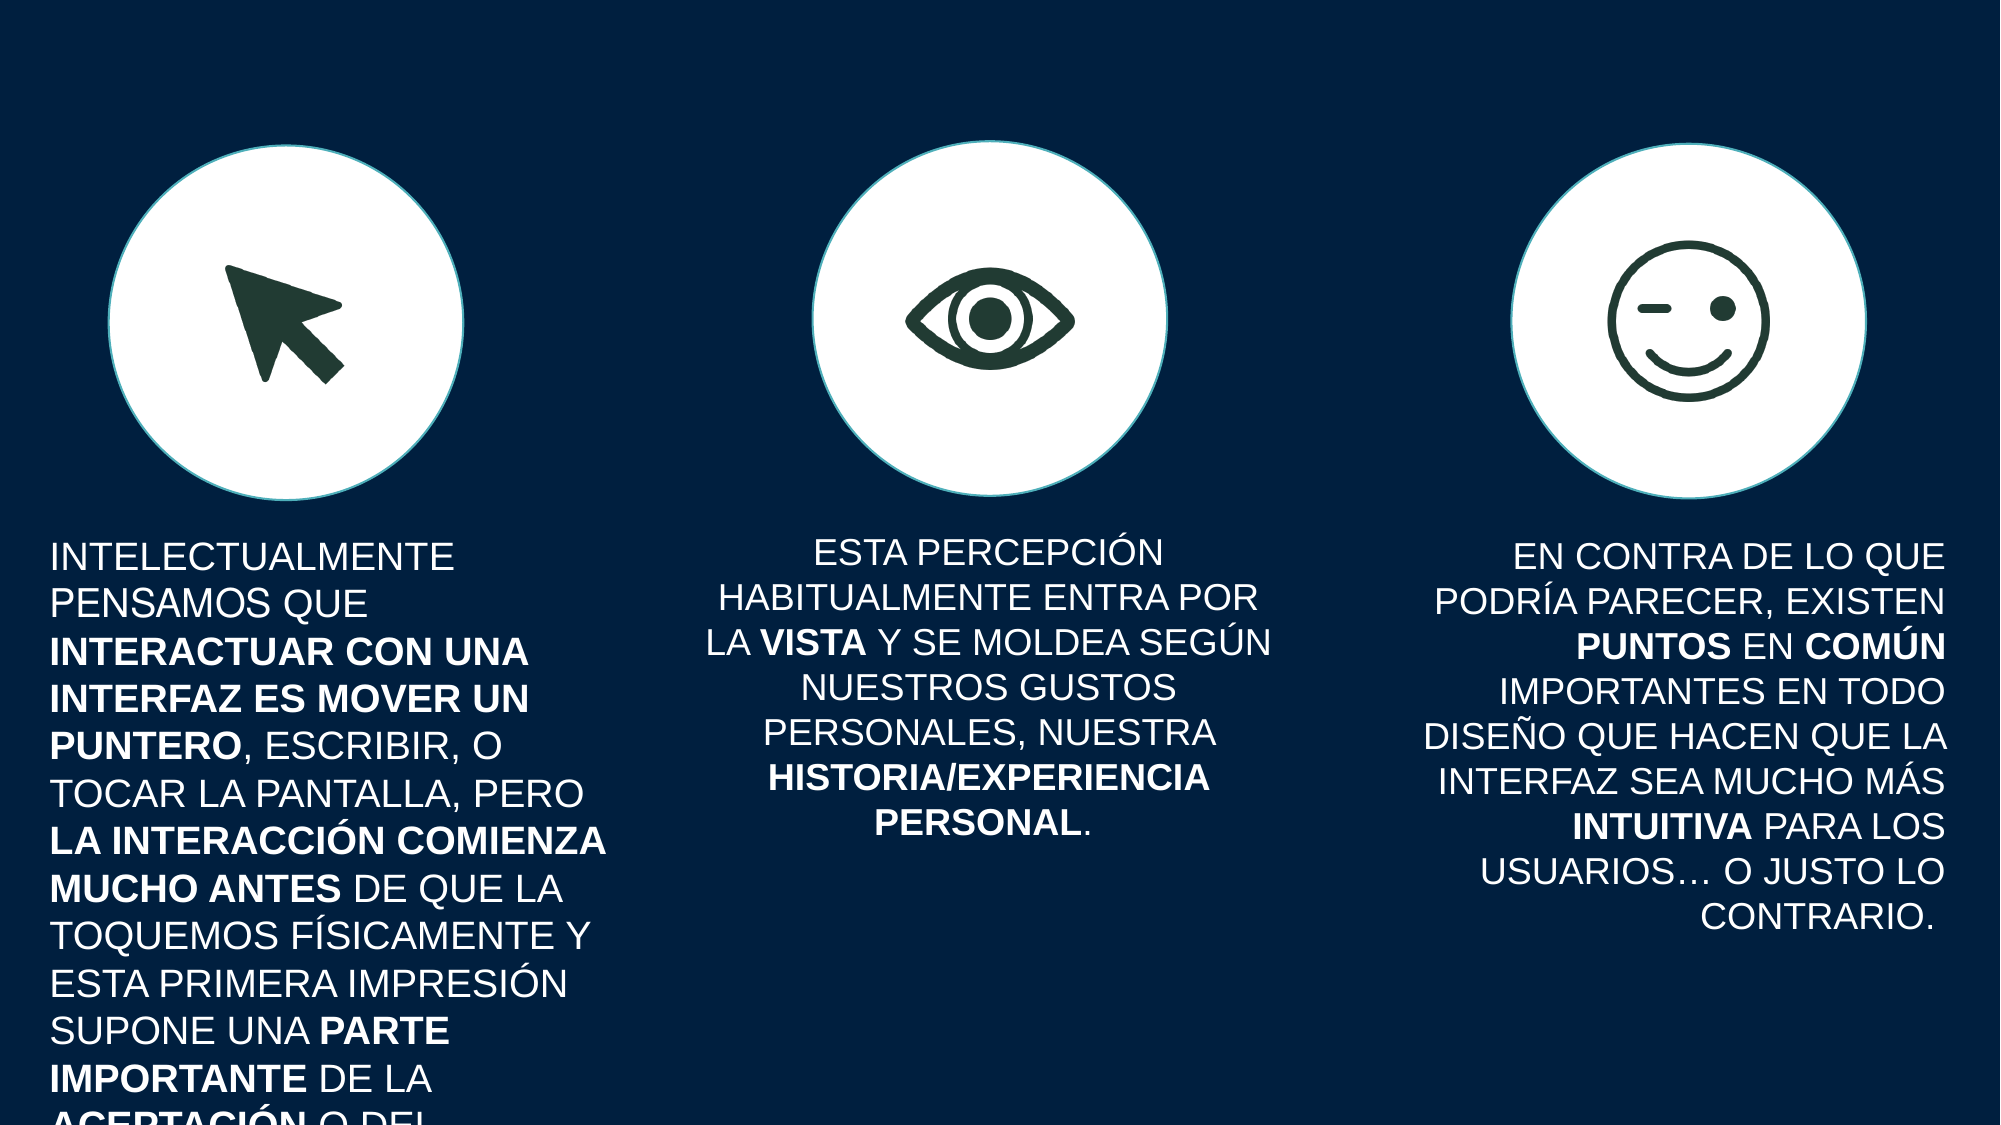

Intelectualmente pensamos que interactuar con una interfaz es mover un puntero, escribir, o tocar la pantalla, pero la interacción comienza mucho antes de que la toquemos físicamente y esta primera impresión supone una parte importante de la ACEPTACIÓN o del RECHAZO a la misma.
Esta percepción habitualmente entra por la vista y se moldea según nuestros gustos personales, nuestra historia/experiencia personal.
En contra de lo que podría parecer, existen puntos en común importantes en todo diseño que hacen que la interfaz sea mucho más intuitiva para los usuarios… o justo lo contrario.